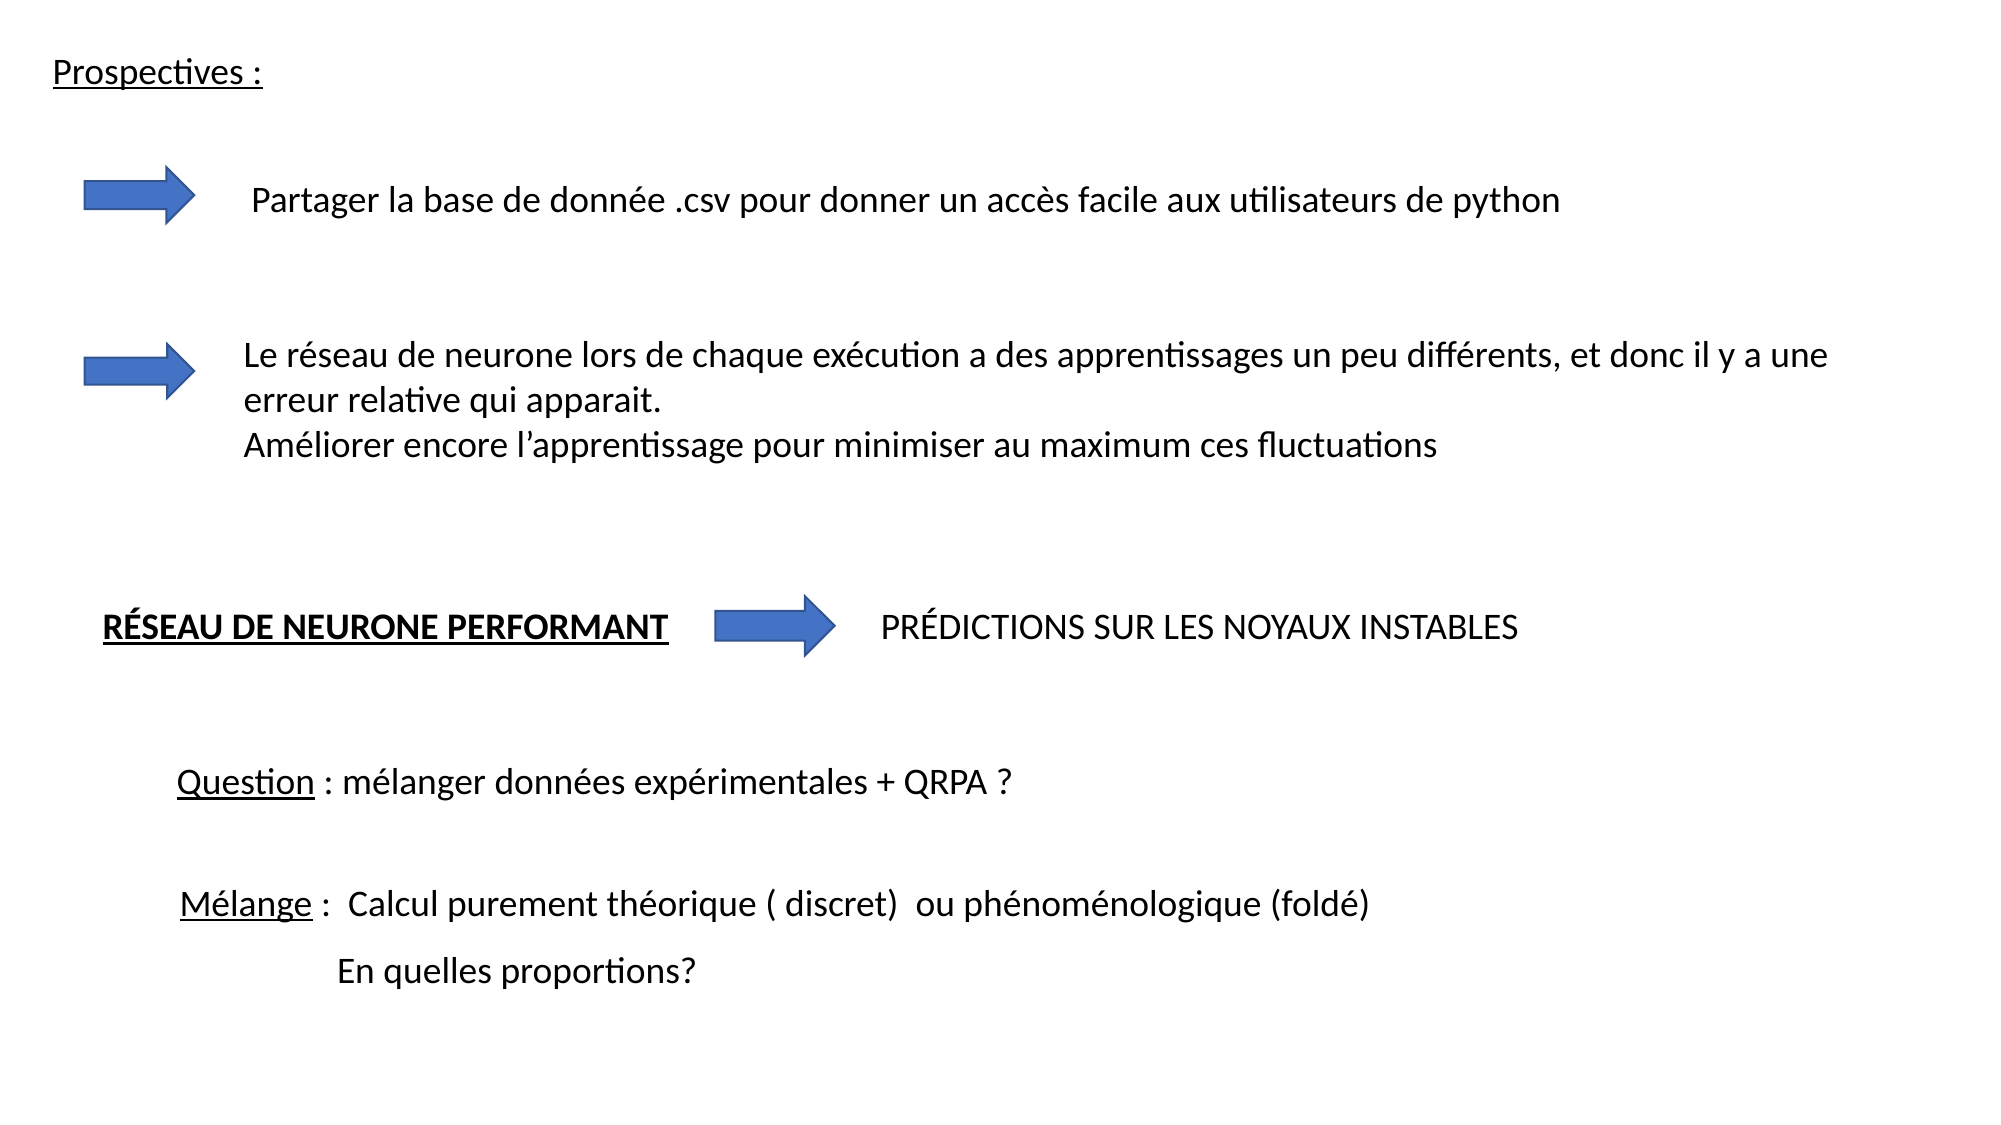

Prospectives :

Partager la base de donnée .csv pour donner un accès facile aux utilisateurs de python
Le réseau de neurone lors de chaque exécution a des apprentissages un peu différents, et donc il y a une erreur relative qui apparait.
Améliorer encore l’apprentissage pour minimiser au maximum ces fluctuations

RÉSEAU DE NEURONE PERFORMANT
PRÉDICTIONS SUR LES NOYAUX INSTABLES

Question : mélanger données expérimentales + QRPA ?
Mélange :  Calcul purement théorique ( discret)  ou phénoménologique (foldé)
En quelles proportions?
DNC